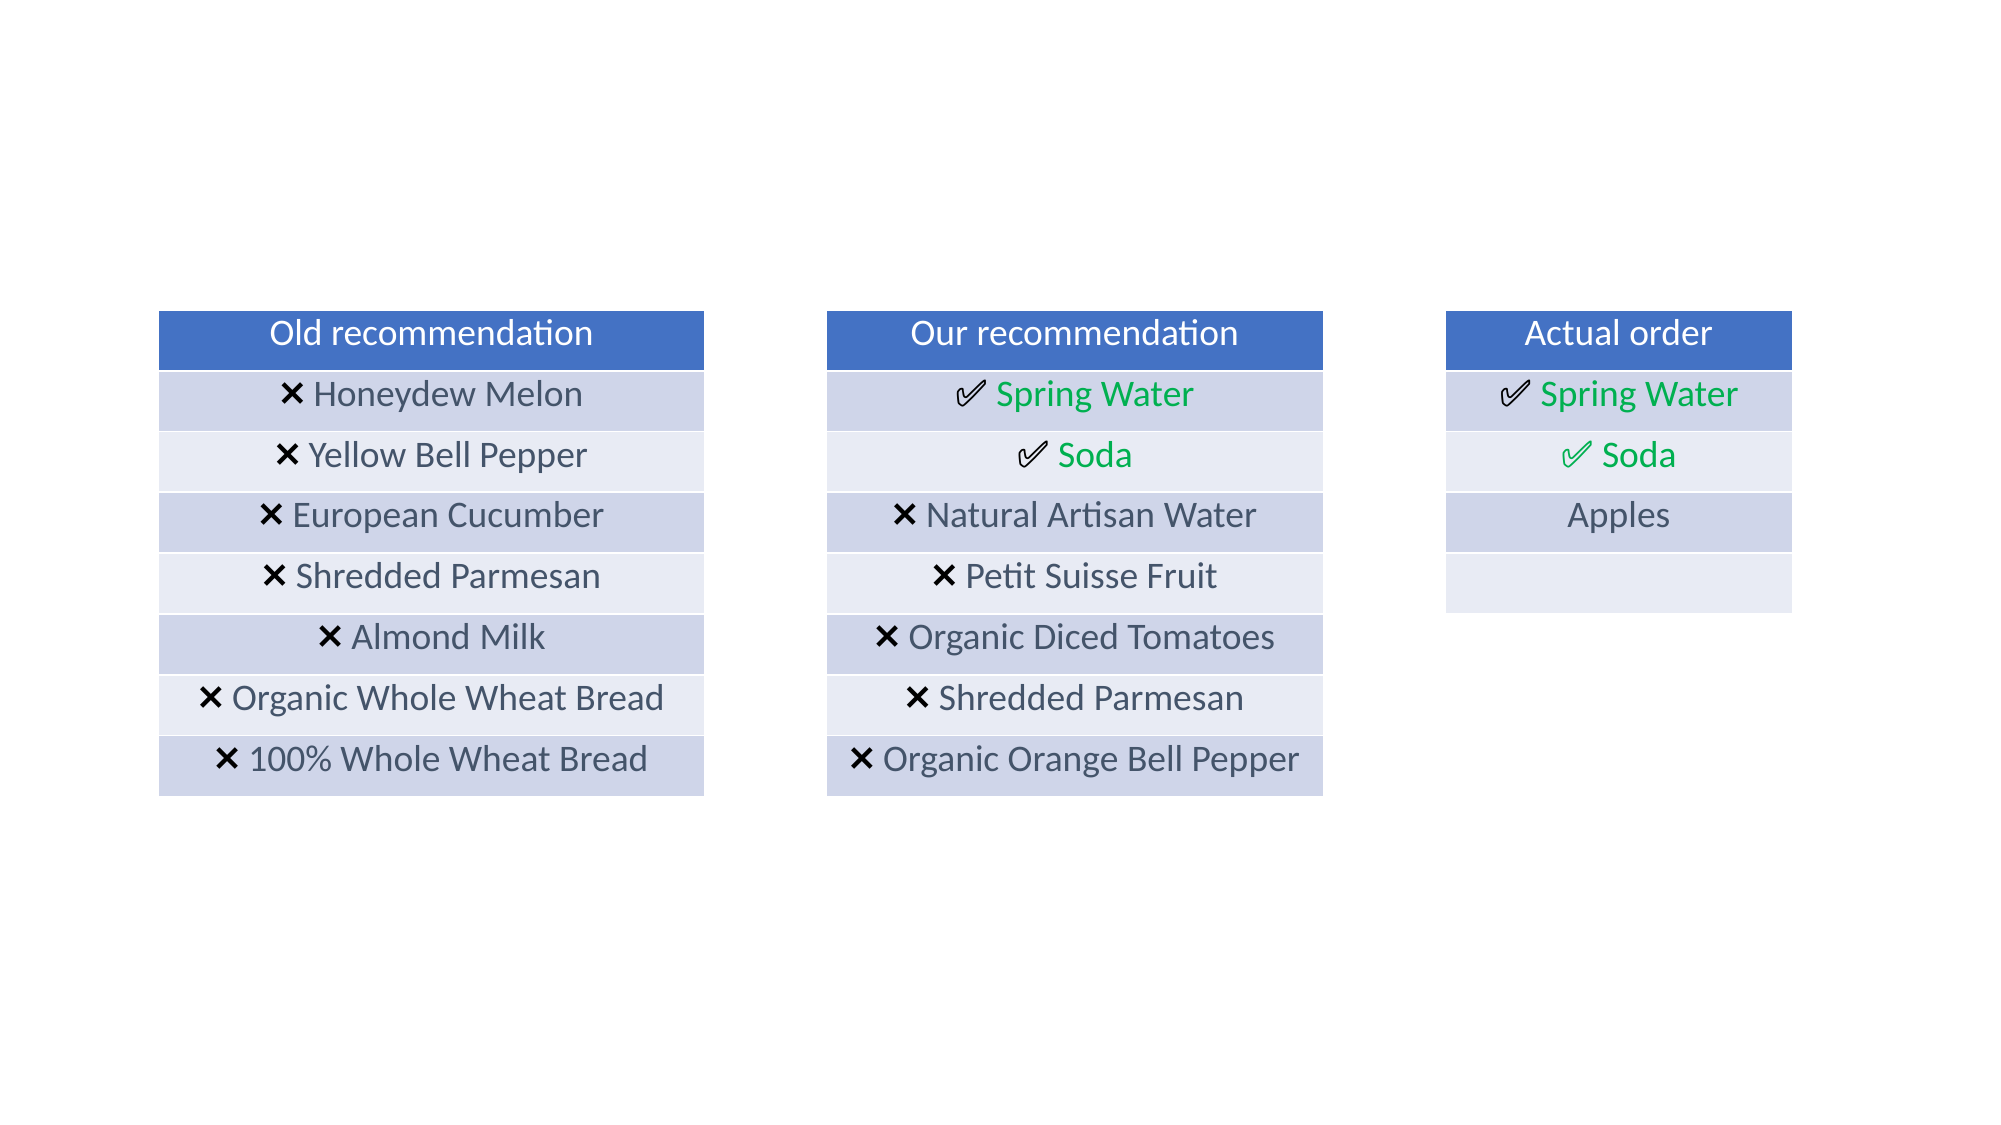

| Old recommendation |
| --- |
| ❌ Honeydew Melon |
| ❌ Yellow Bell Pepper |
| ❌ European Cucumber |
| ❌ Shredded Parmesan |
| ❌ Almond Milk |
| ❌ Organic Whole Wheat Bread |
| ❌ 100% Whole Wheat Bread |
| Our recommendation |
| --- |
| ✅ Spring Water |
| ✅ Soda |
| ❌ Natural Artisan Water |
| ❌ Petit Suisse Fruit |
| ❌ Organic Diced Tomatoes |
| ❌ Shredded Parmesan |
| ❌ Organic Orange Bell Pepper |
| Actual order |
| --- |
| ✅ Spring Water |
| ✅ Soda |
| Apples |
|  |